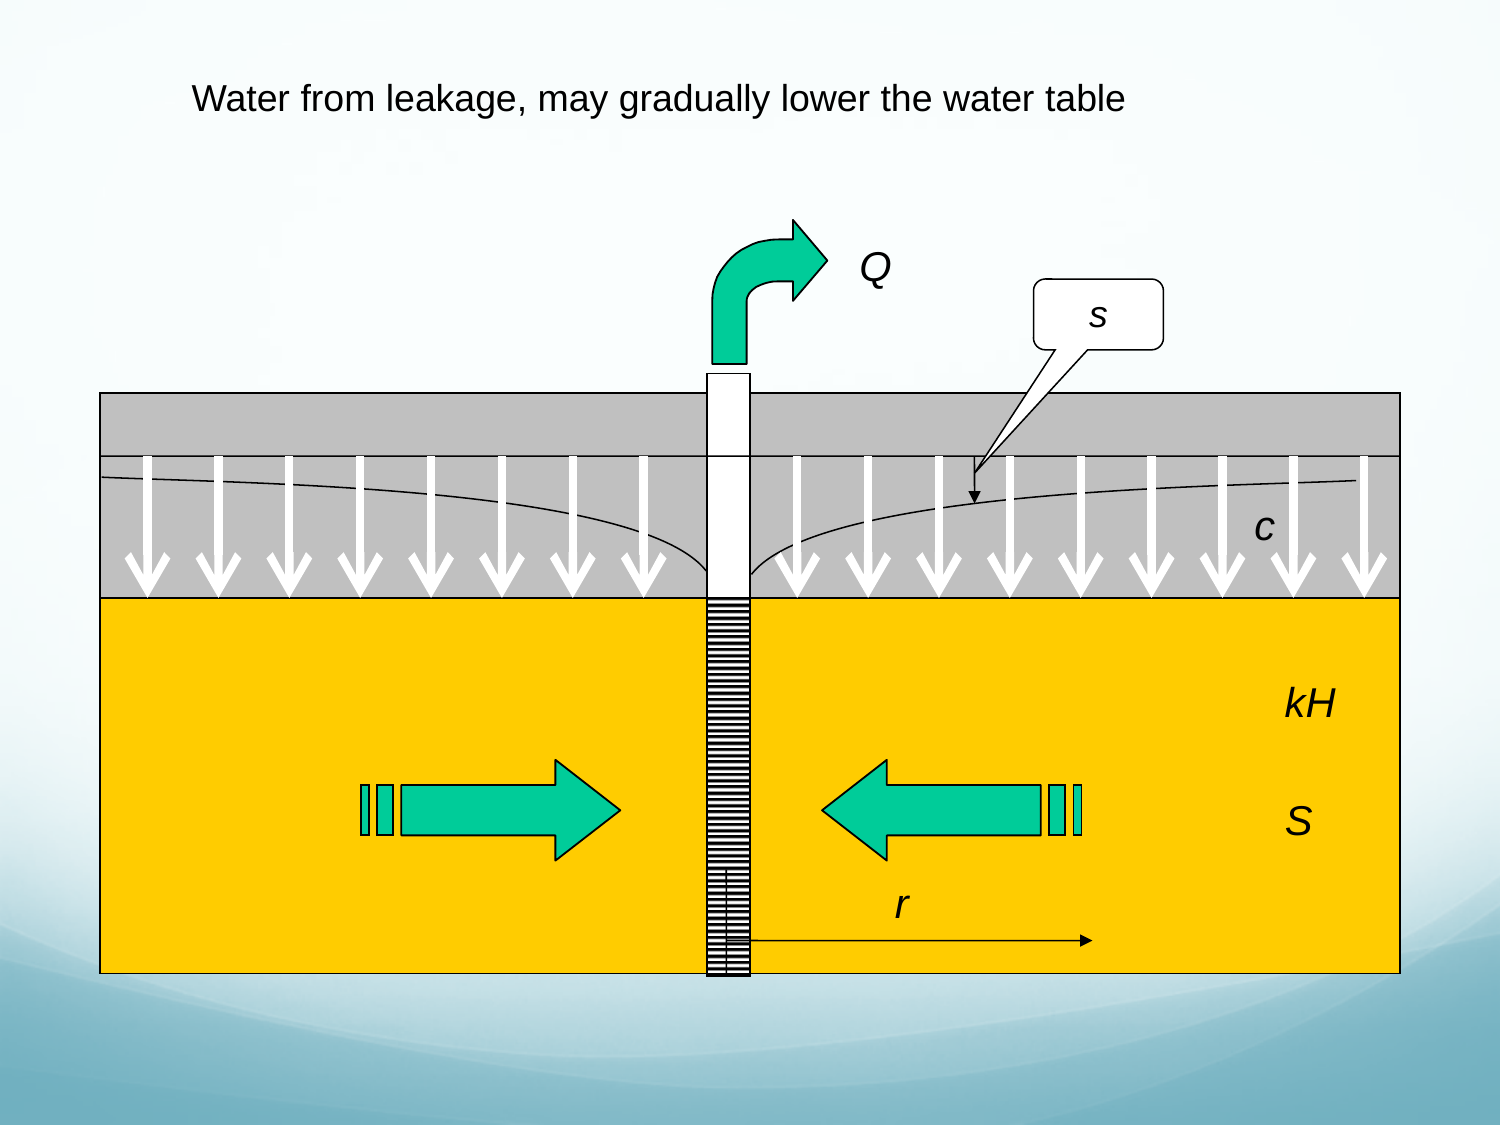

Water from leakage, may gradually lower the water table

Q
s

c

kH

S

r